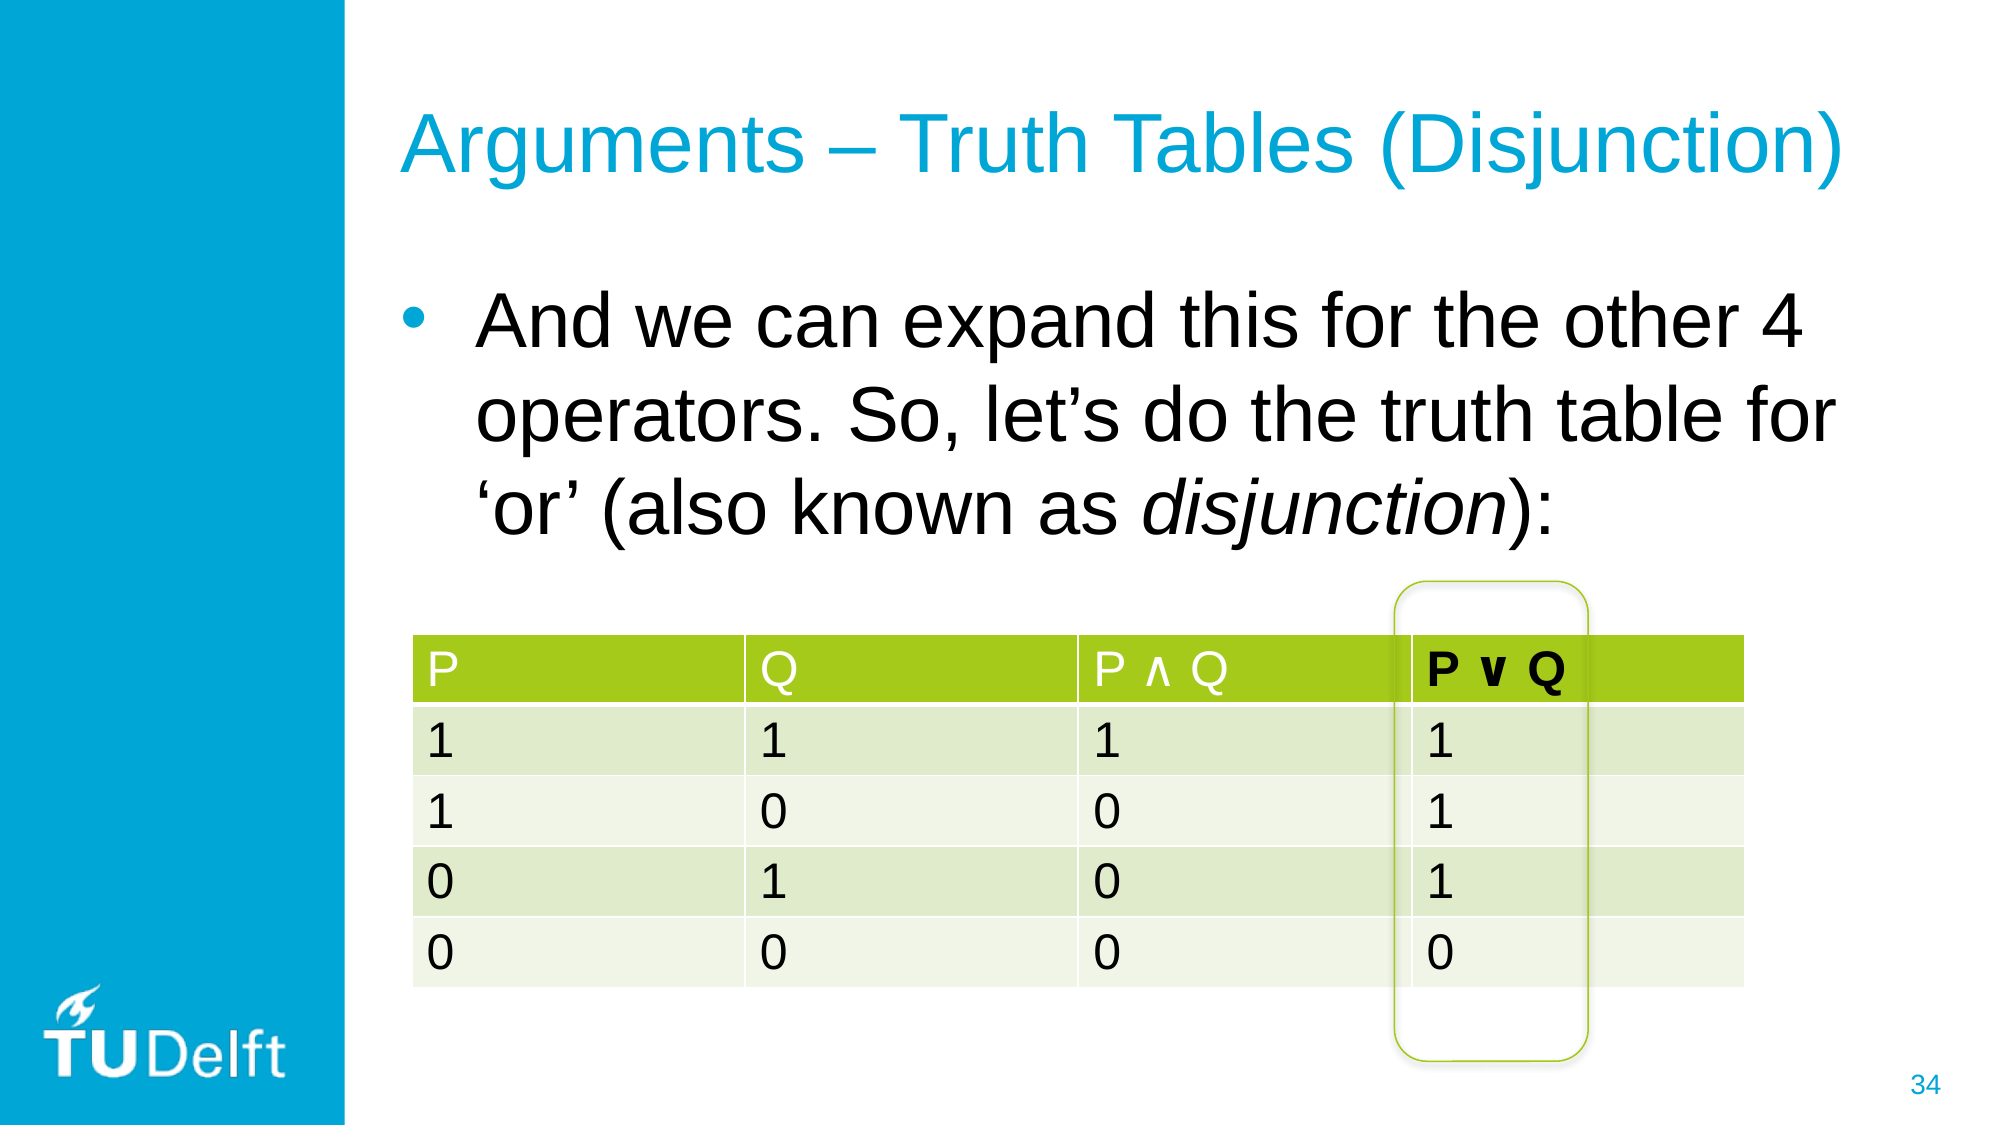

# Arguments – Truth Tables (Disjunction)
And we can expand this for the other 4 operators. So, let’s do the truth table for ‘or’ (also known as disjunction):

| P | Q | P ∧ Q | P ∨ Q |
| --- | --- | --- | --- |
| 1 | 1 | 1 | 1 |
| 1 | 0 | 0 | 1 |
| 0 | 1 | 0 | 1 |
| 0 | 0 | 0 | 0 |